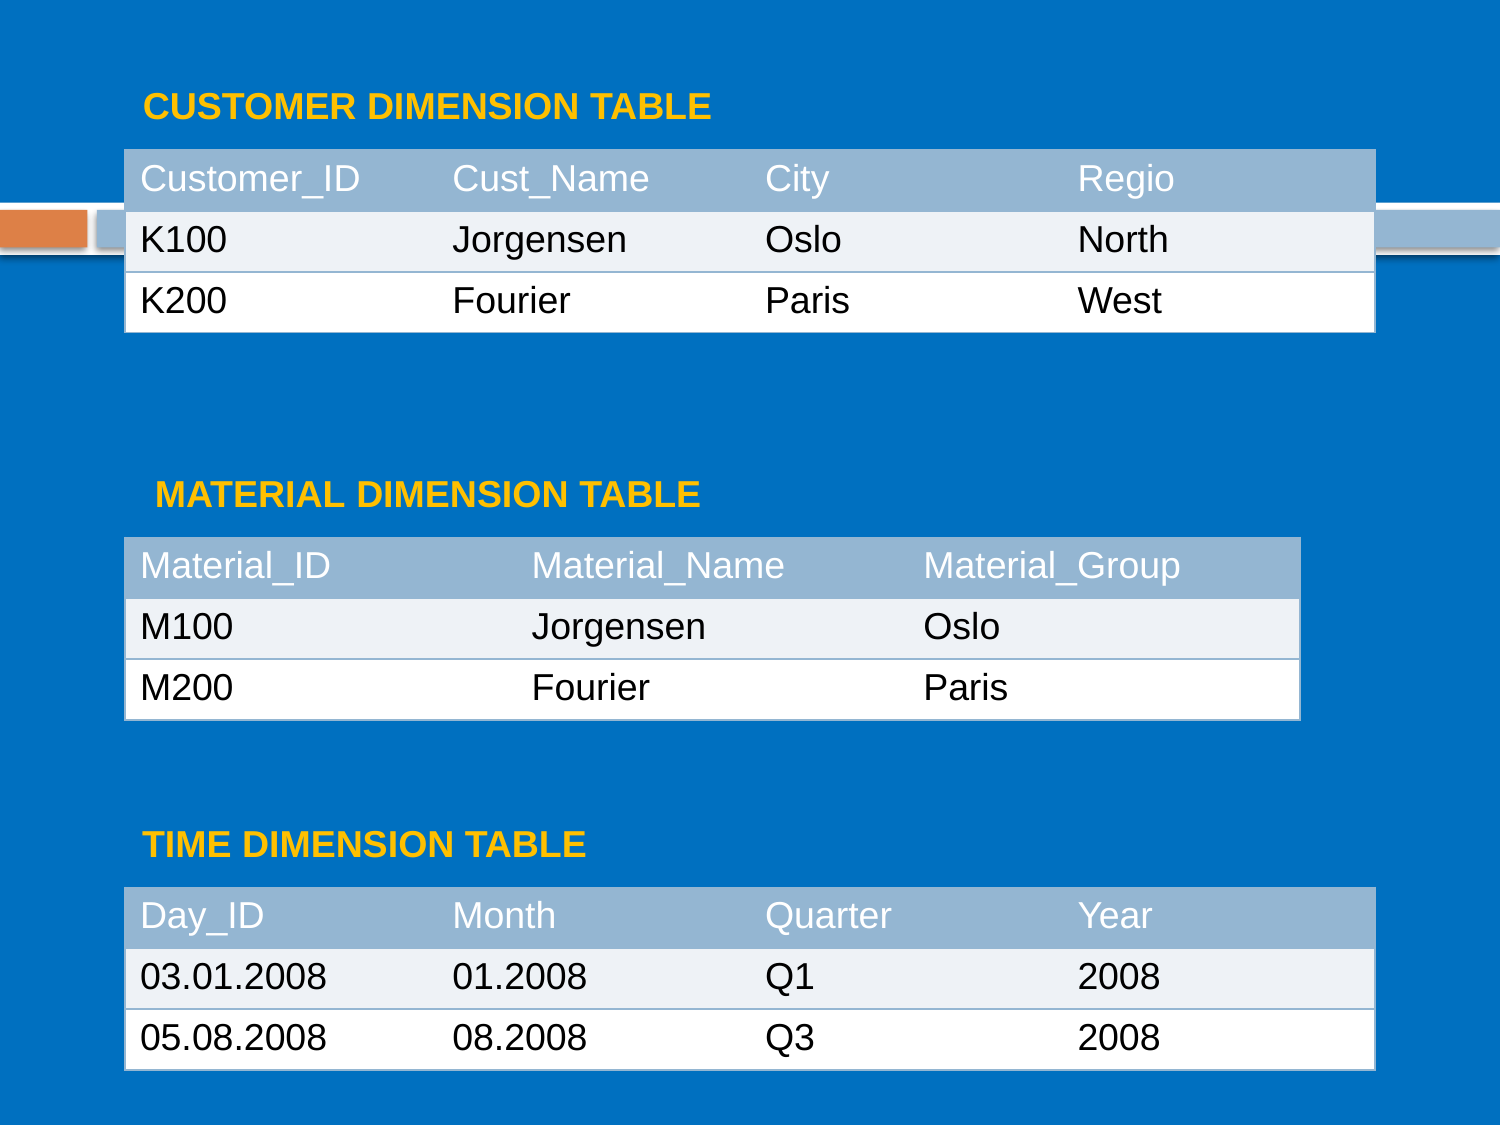

CUSTOMER DIMENSION TABLE
| Customer\_ID | Cust\_Name | City | Regio |
| --- | --- | --- | --- |
| K100 | Jorgensen | Oslo | North |
| K200 | Fourier | Paris | West |
MATERIAL DIMENSION TABLE
| Material\_ID | Material\_Name | Material\_Group |
| --- | --- | --- |
| M100 | Jorgensen | Oslo |
| M200 | Fourier | Paris |
TIME DIMENSION TABLE
| Day\_ID | Month | Quarter | Year |
| --- | --- | --- | --- |
| 03.01.2008 | 01.2008 | Q1 | 2008 |
| 05.08.2008 | 08.2008 | Q3 | 2008 |